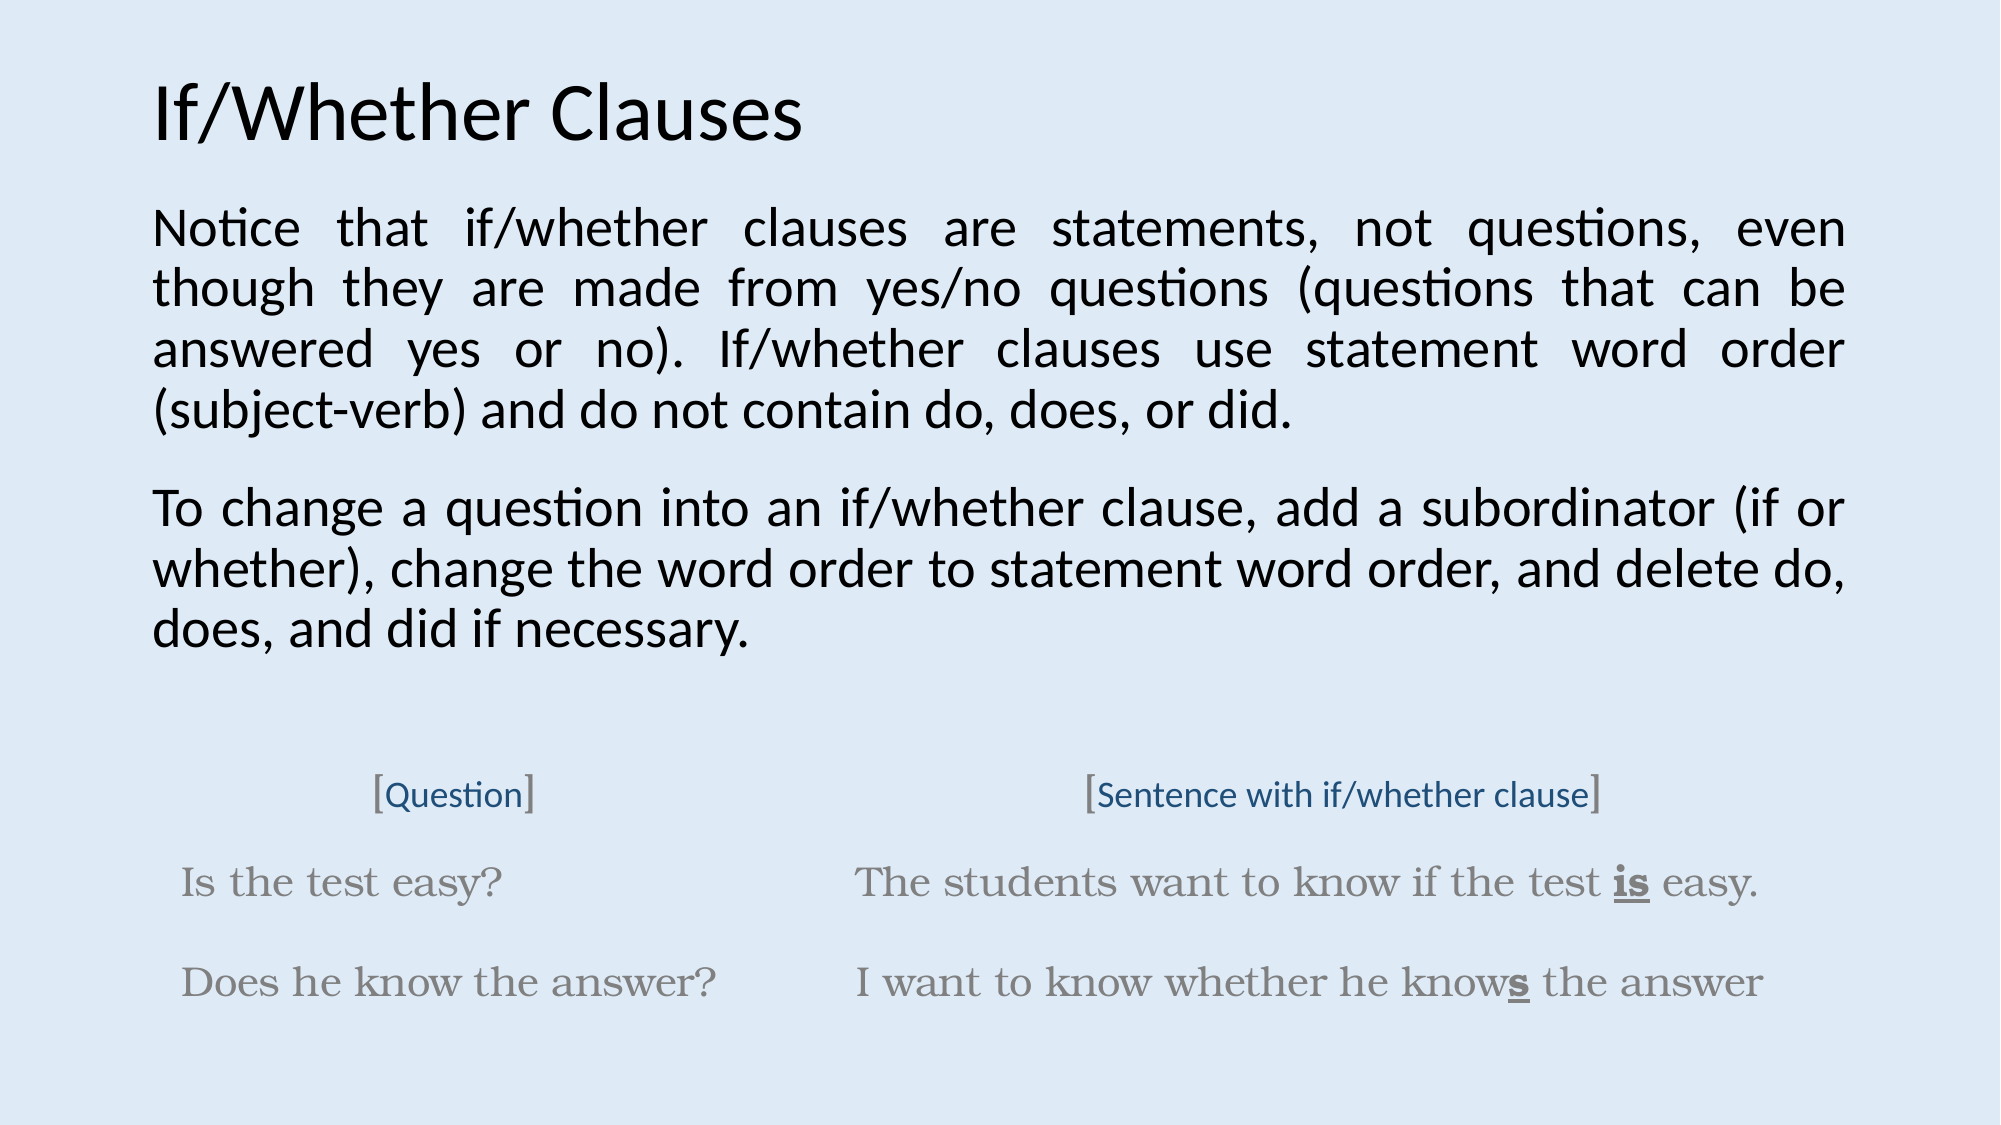

# If/Whether Clauses
Notice that if/whether clauses are statements, not questions, even though they are made from yes/no questions (questions that can be answered yes or no). If/whether clauses use statement word order (subject-verb) and do not contain do, does, or did.
To change a question into an if/whether clause, add a subordinator (if or whether), change the word order to statement word order, and delete do, does, and did if necessary.
[Question]
[Sentence with if/whether clause]
Is the test easy?
Does he know the answer?
The students want to know if the test is easy.
I want to know whether he knows the answer